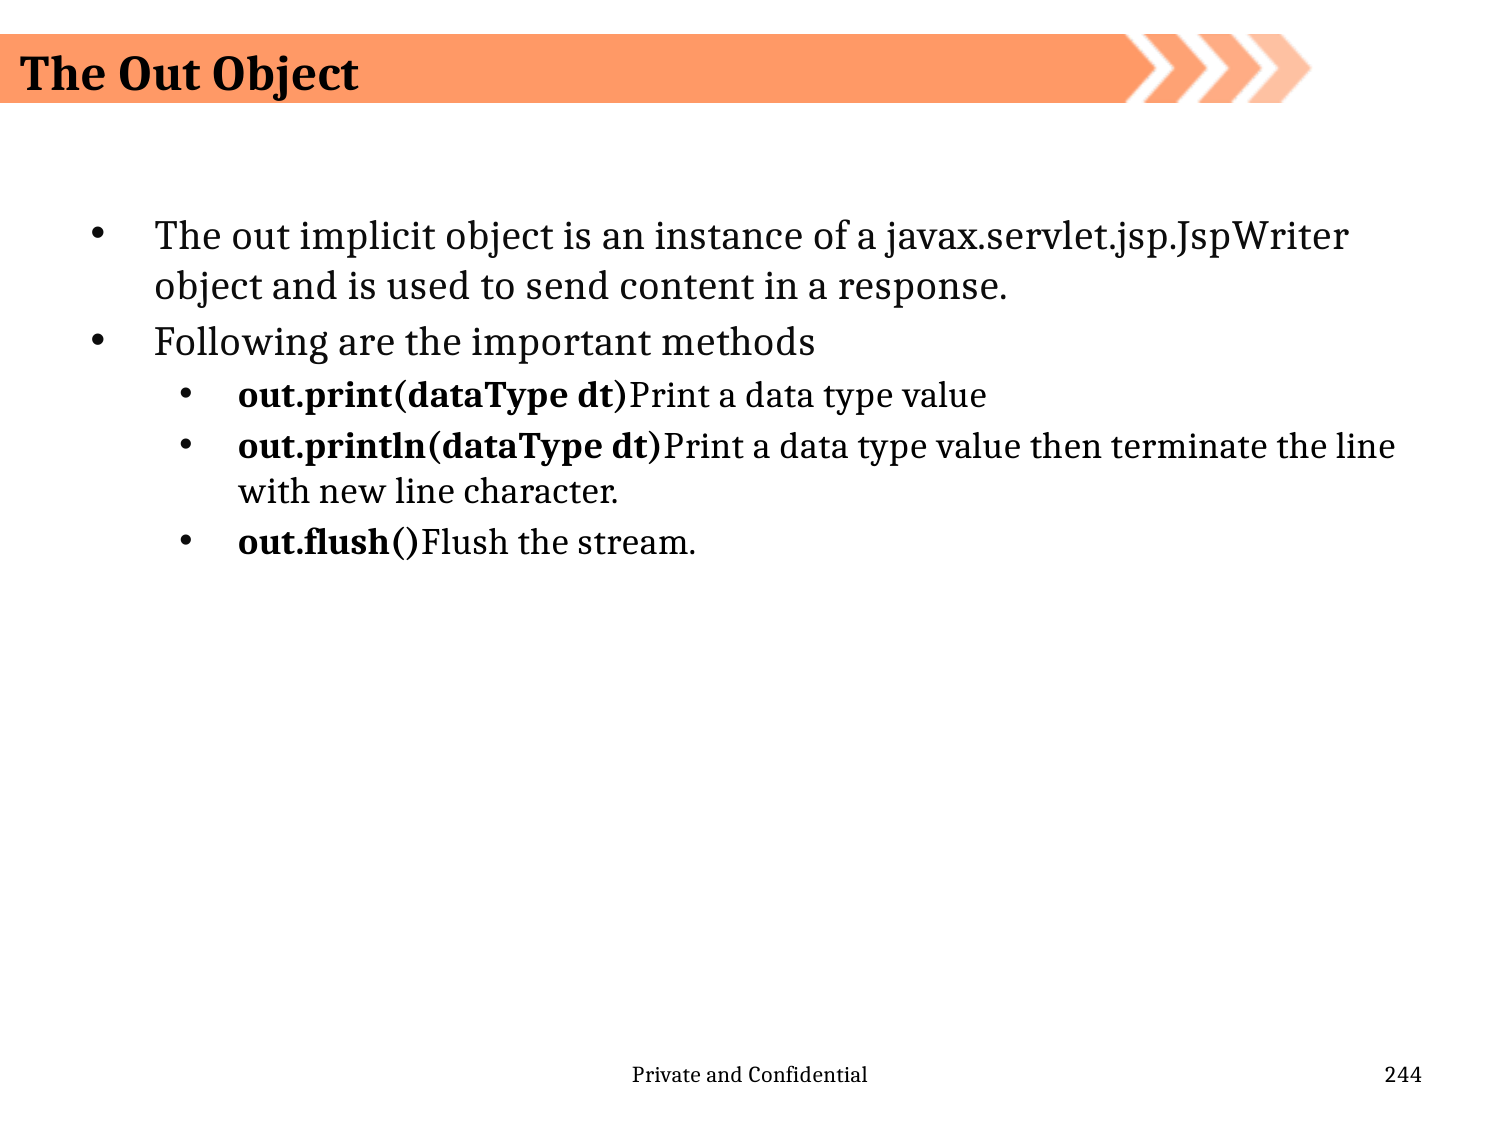

# The Out Object
The out implicit object is an instance of a javax.servlet.jsp.JspWriter object and is used to send content in a response.
Following are the important methods
out.print(dataType dt)Print a data type value
out.println(dataType dt)Print a data type value then terminate the line with new line character.
out.flush()Flush the stream.